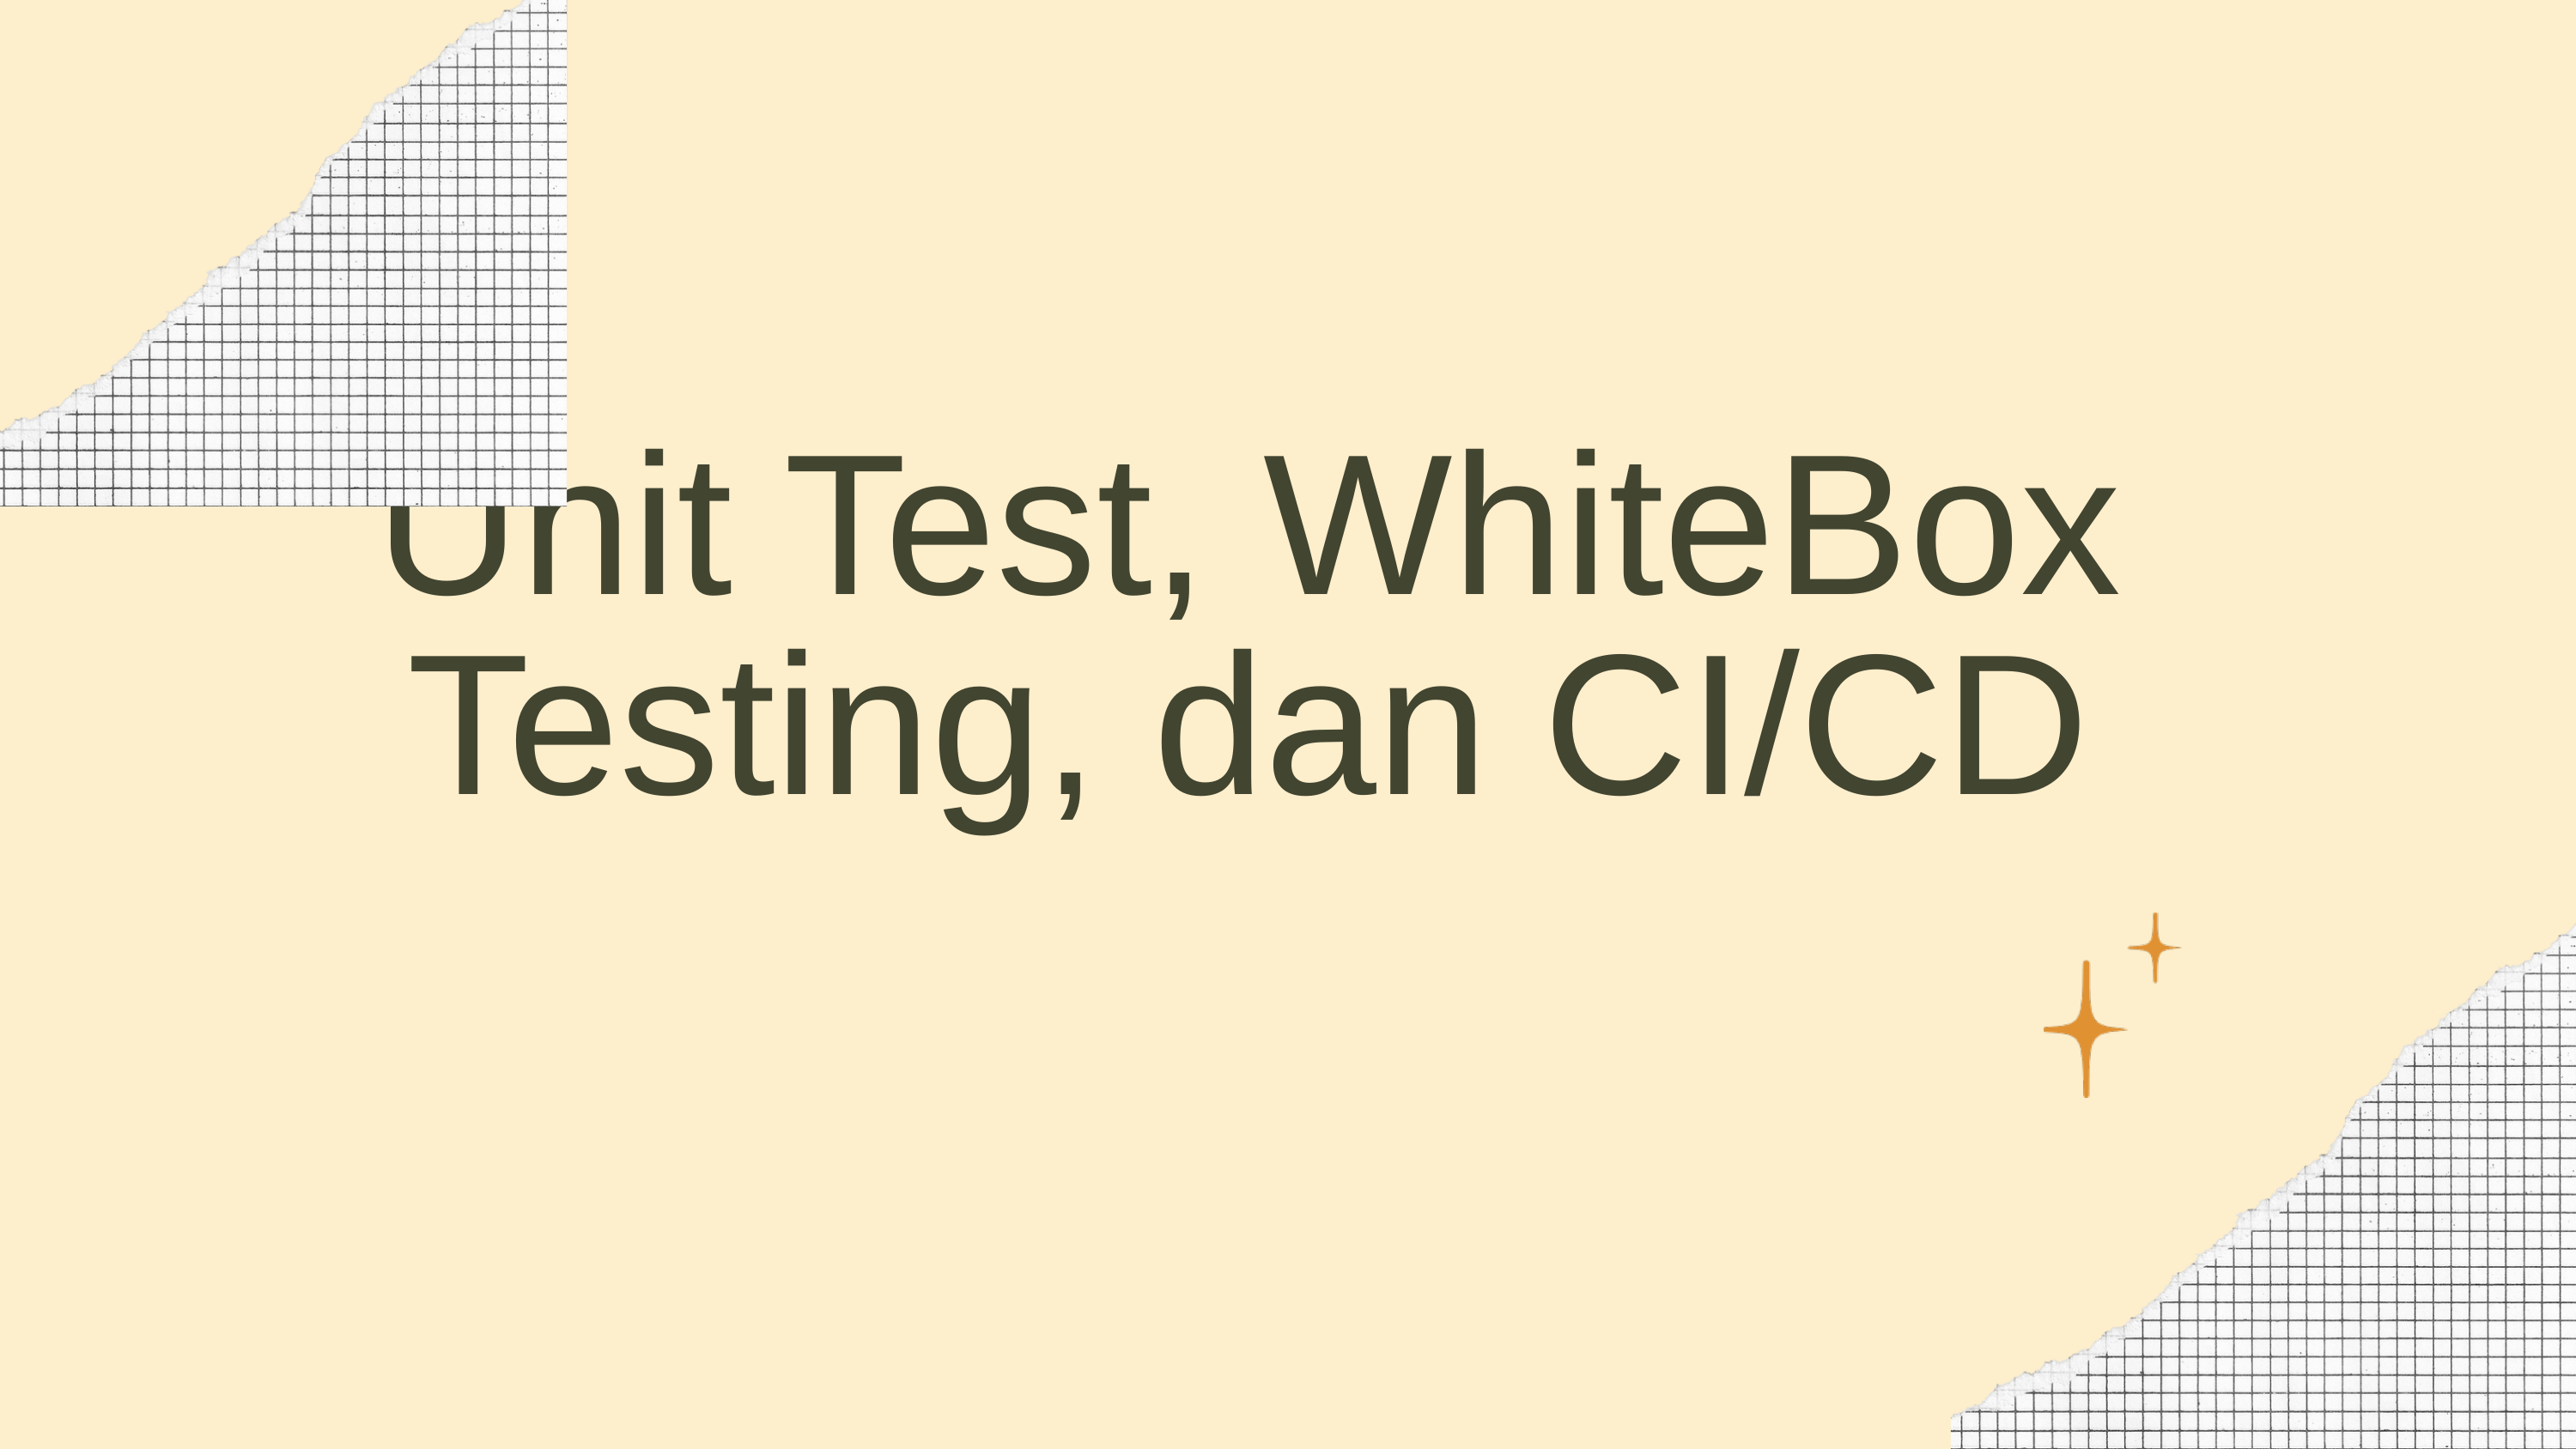

Thesis Presentation

Unit Test, WhiteBox Testing, dan CI/CD